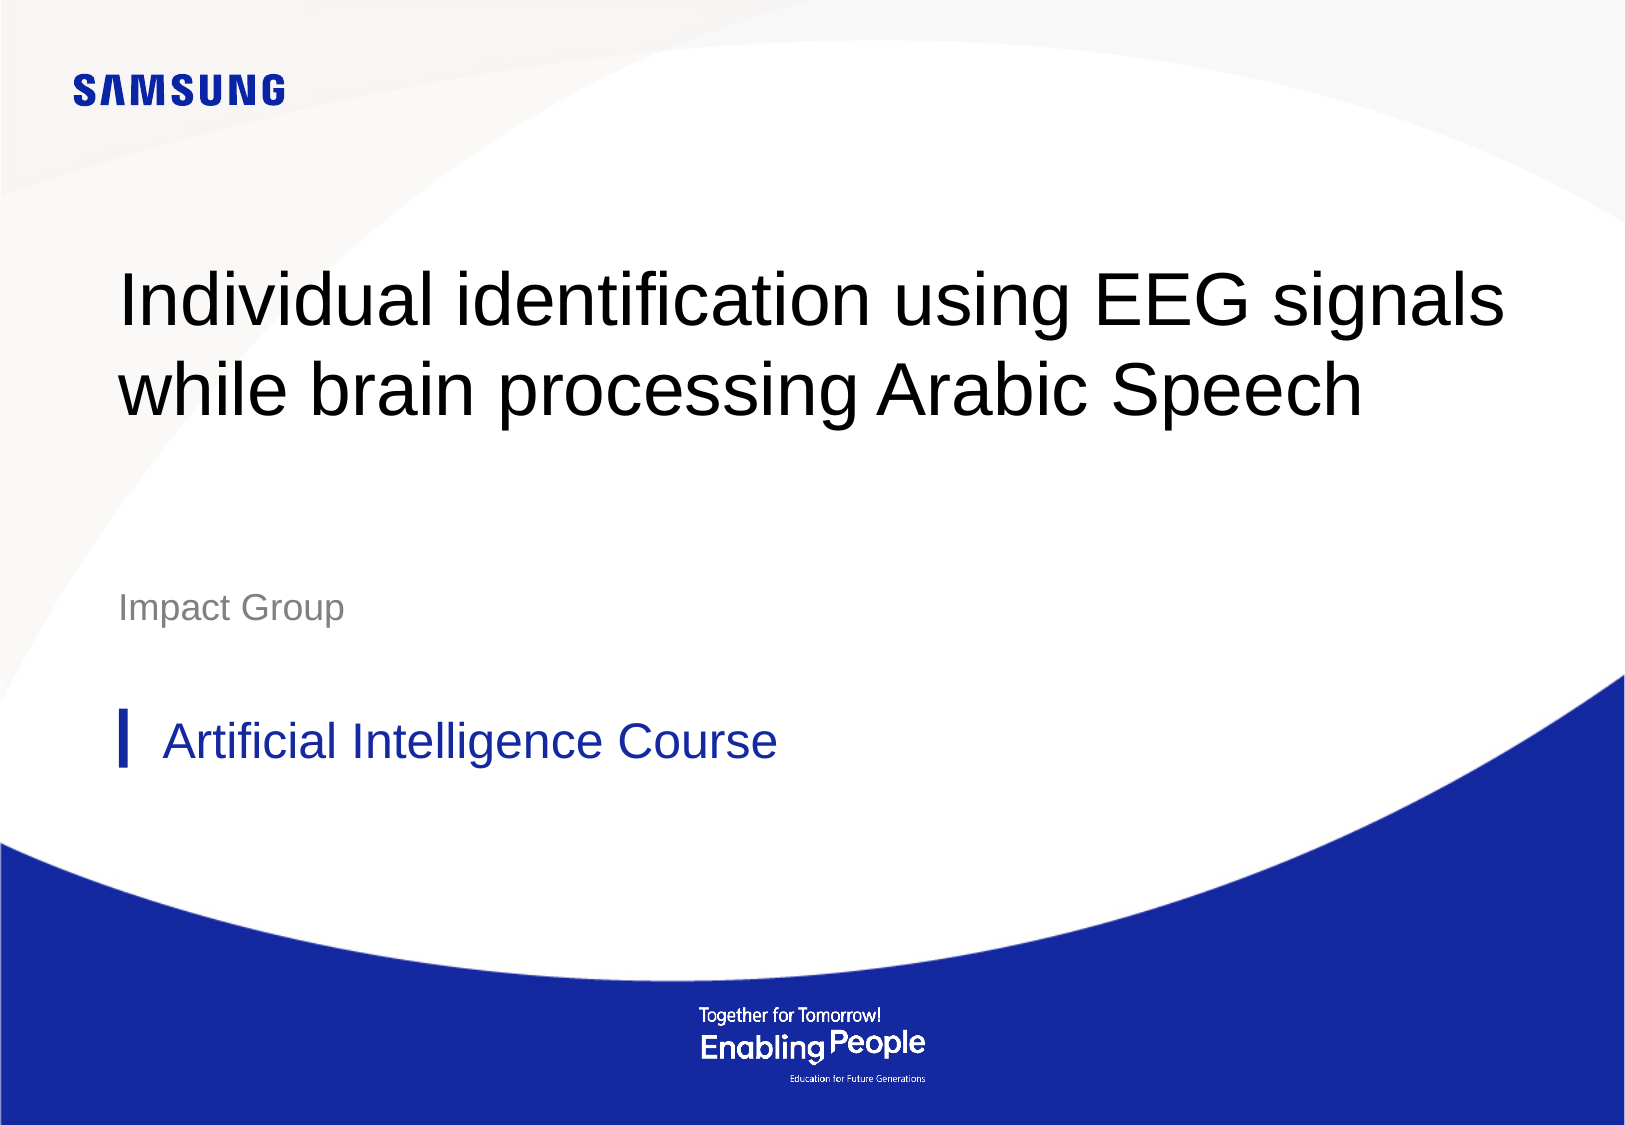

# Individual identification using EEG signals while brain processing Arabic Speech
Impact Group